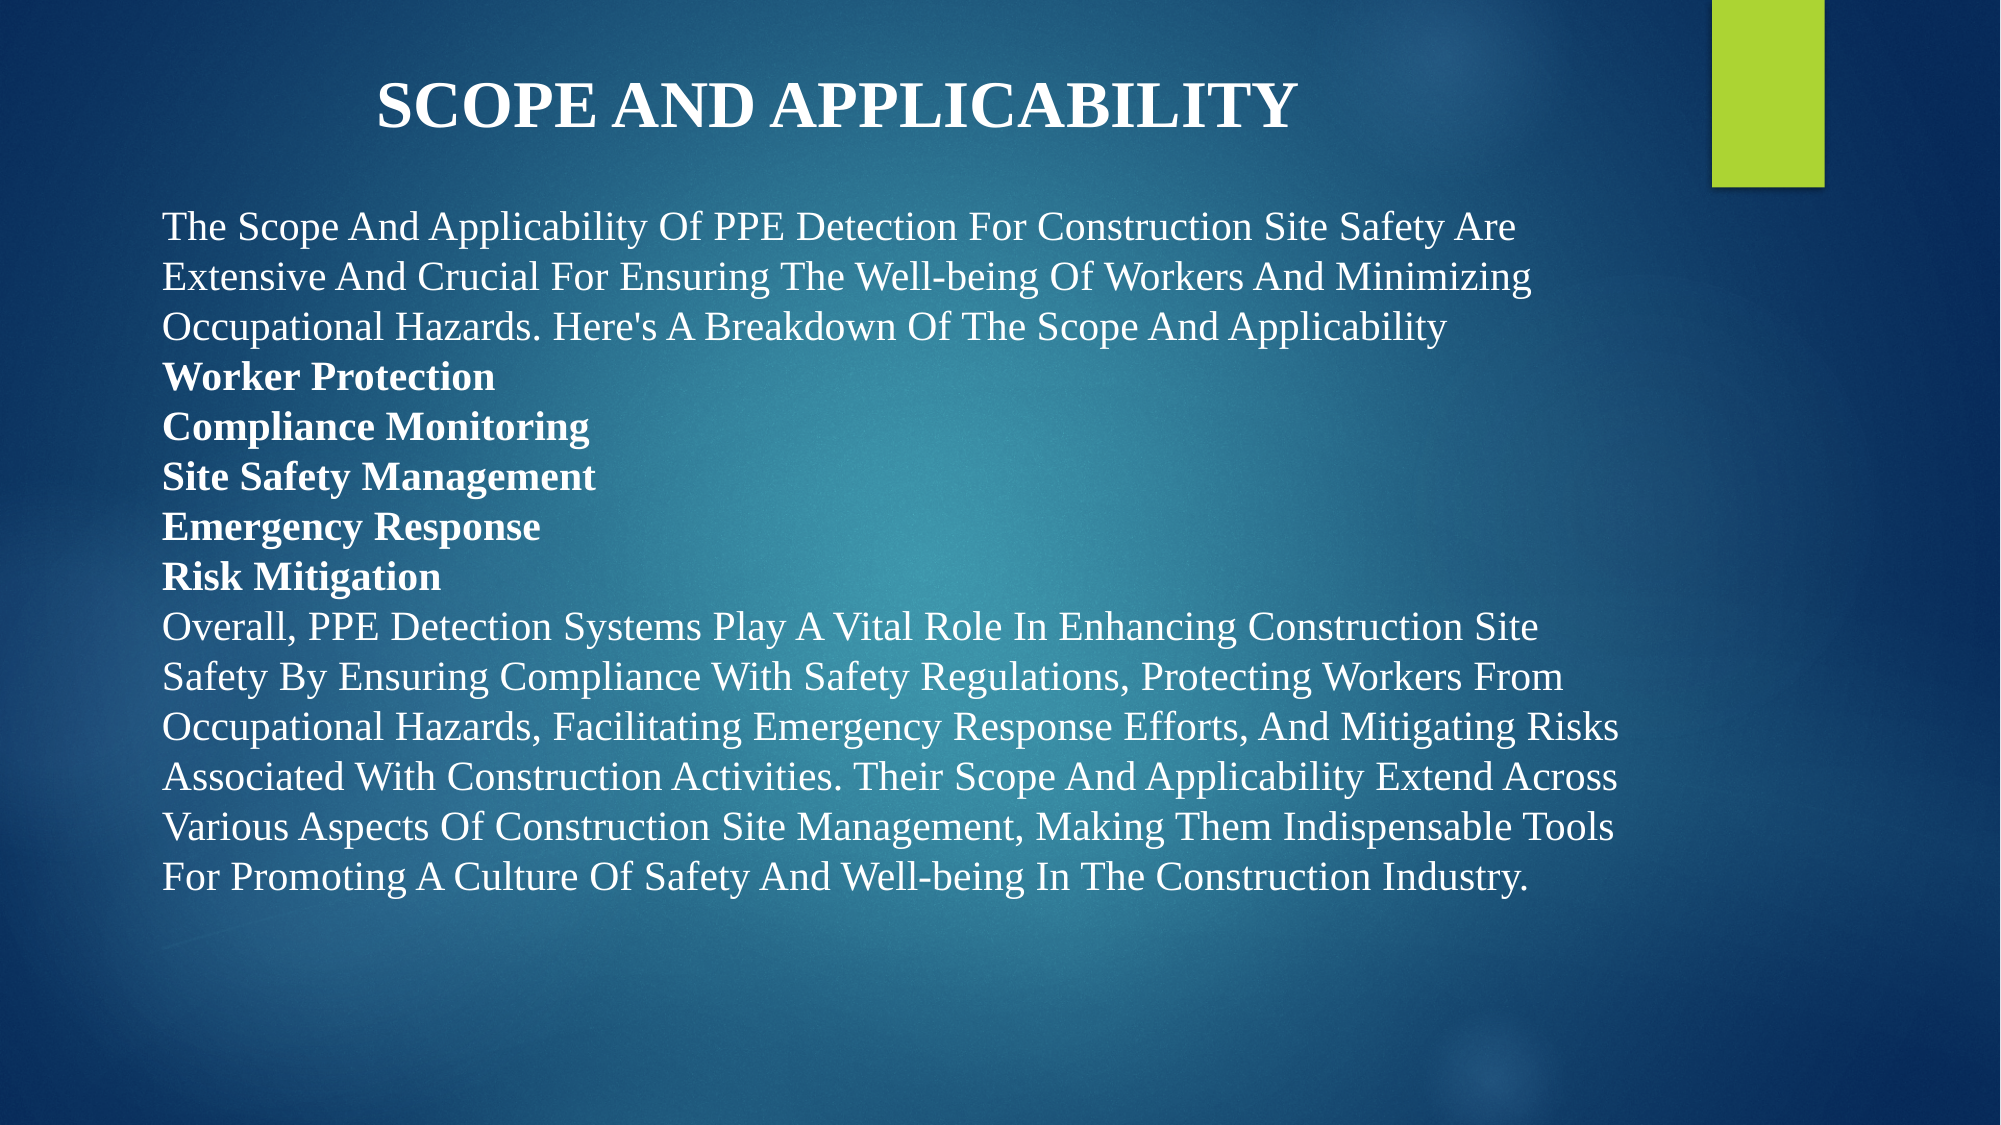

SCOPE AND APPLICABILITY
The Scope And Applicability Of PPE Detection For Construction Site Safety Are Extensive And Crucial For Ensuring The Well-being Of Workers And Minimizing Occupational Hazards. Here's A Breakdown Of The Scope And Applicability
Worker Protection
Compliance Monitoring
Site Safety Management
Emergency Response
Risk Mitigation
Overall, PPE Detection Systems Play A Vital Role In Enhancing Construction Site Safety By Ensuring Compliance With Safety Regulations, Protecting Workers From Occupational Hazards, Facilitating Emergency Response Efforts, And Mitigating Risks Associated With Construction Activities. Their Scope And Applicability Extend Across Various Aspects Of Construction Site Management, Making Them Indispensable Tools For Promoting A Culture Of Safety And Well-being In The Construction Industry.